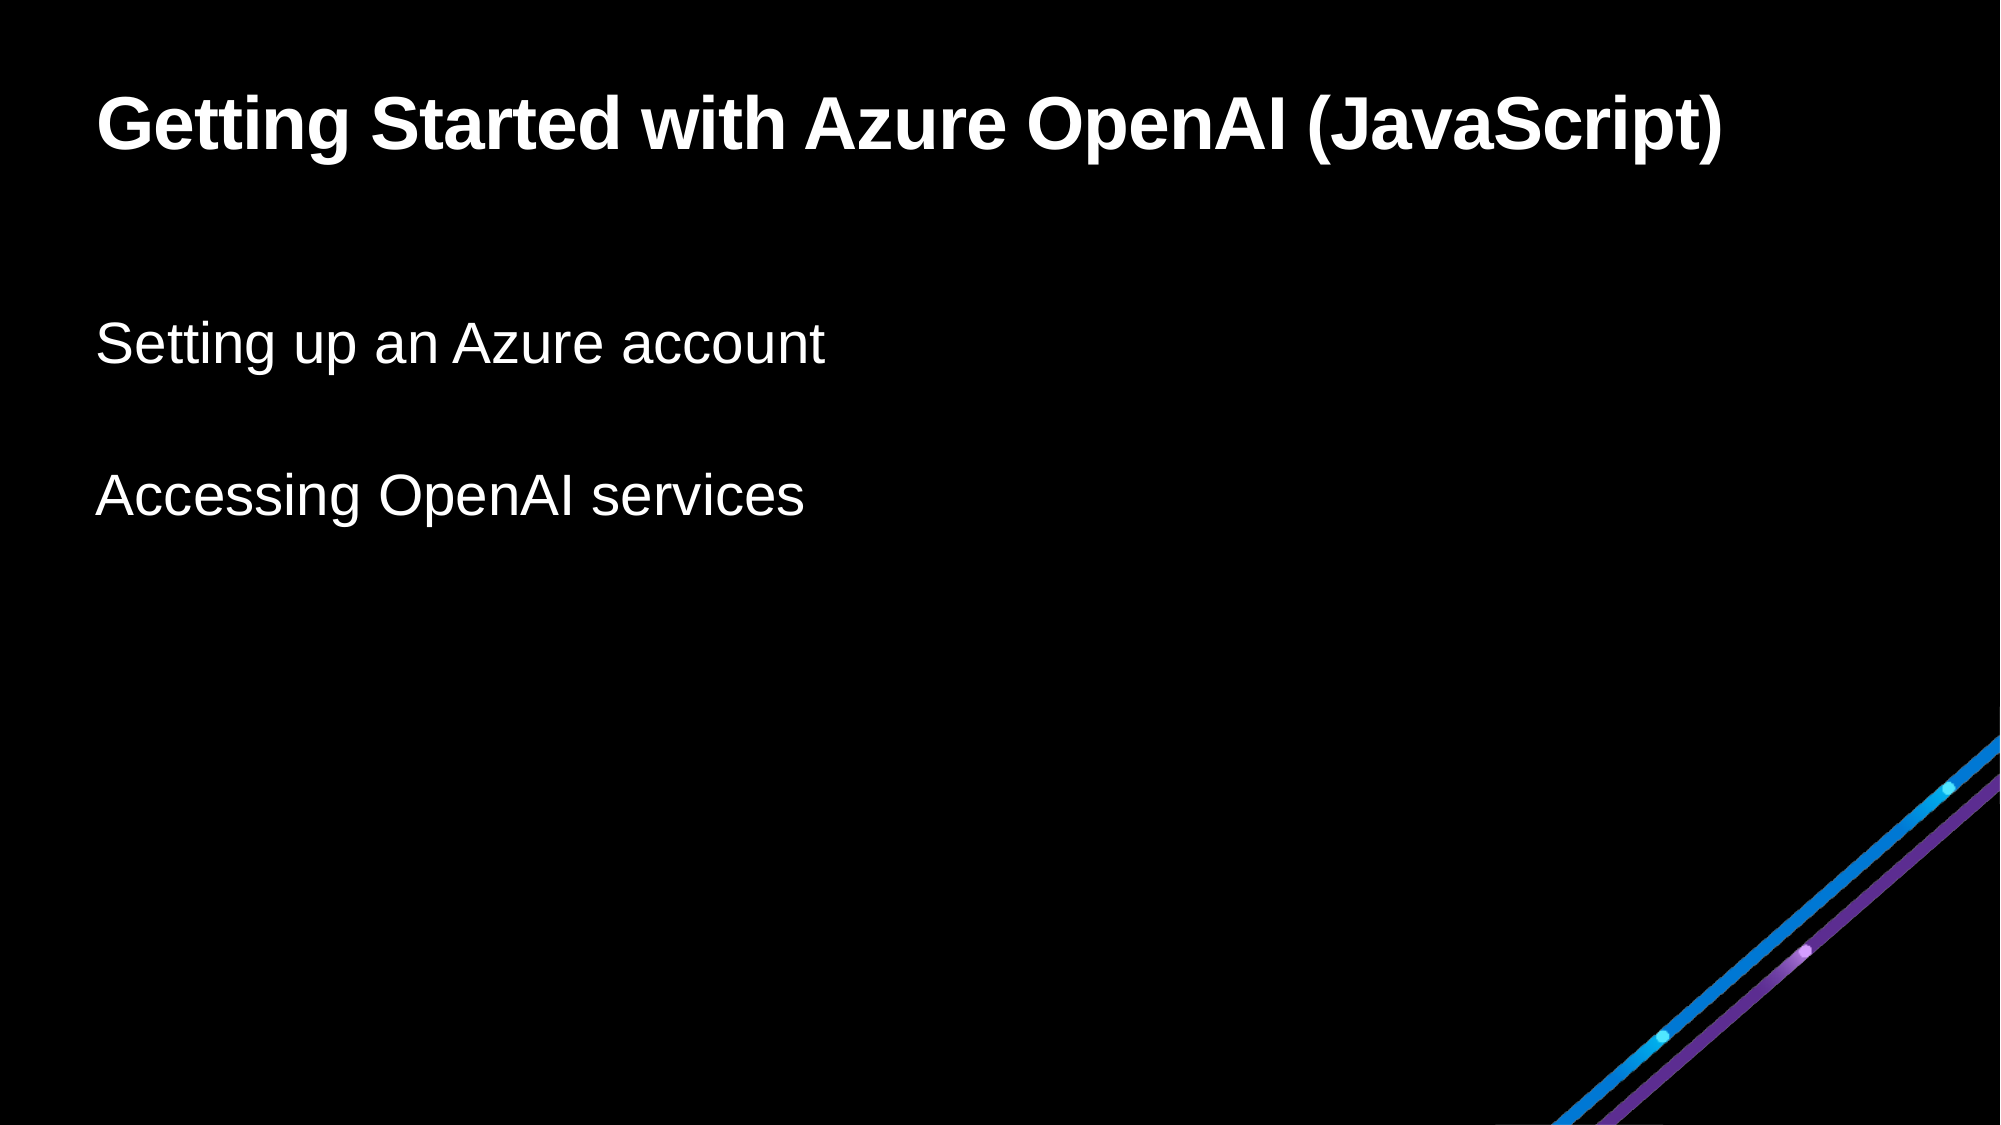

# Getting Started with Azure OpenAI (JavaScript)
Setting up an Azure account
Accessing OpenAI services